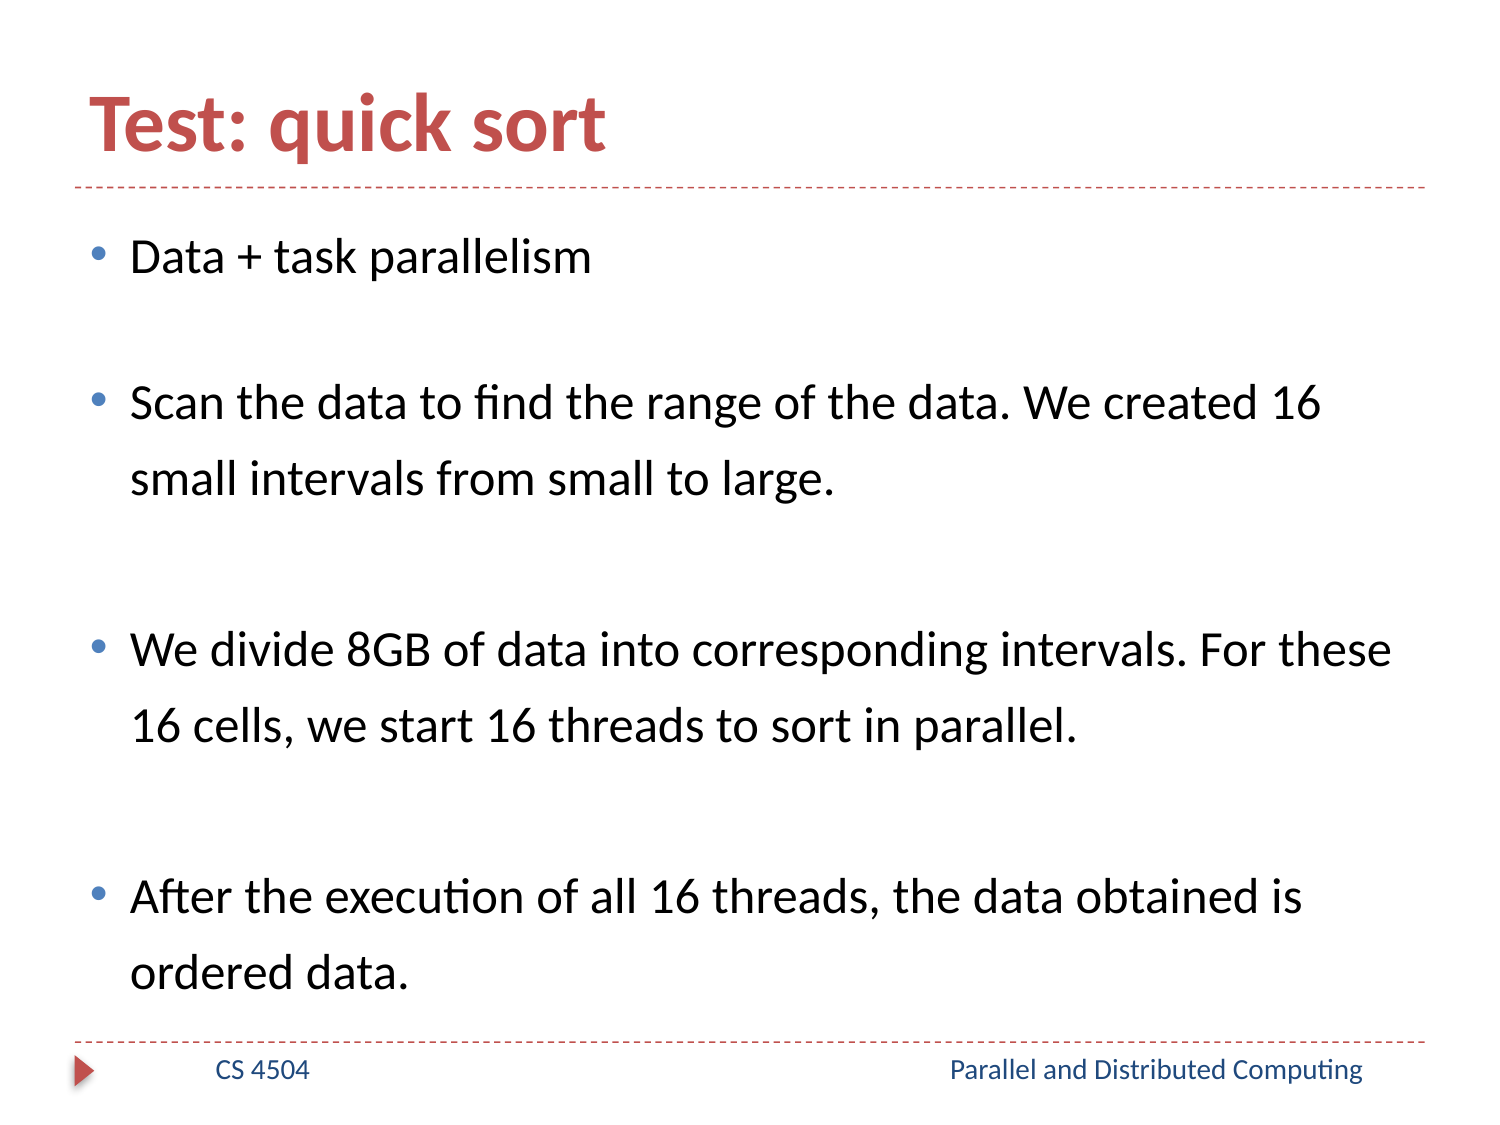

# Test: quick sort
Data + task parallelism
Scan the data to find the range of the data. We created 16 small intervals from small to large.

We divide 8GB of data into corresponding intervals. For these 16 cells, we start 16 threads to sort in parallel.

After the execution of all 16 threads, the data obtained is ordered data.
CS 4504
Parallel and Distributed Computing